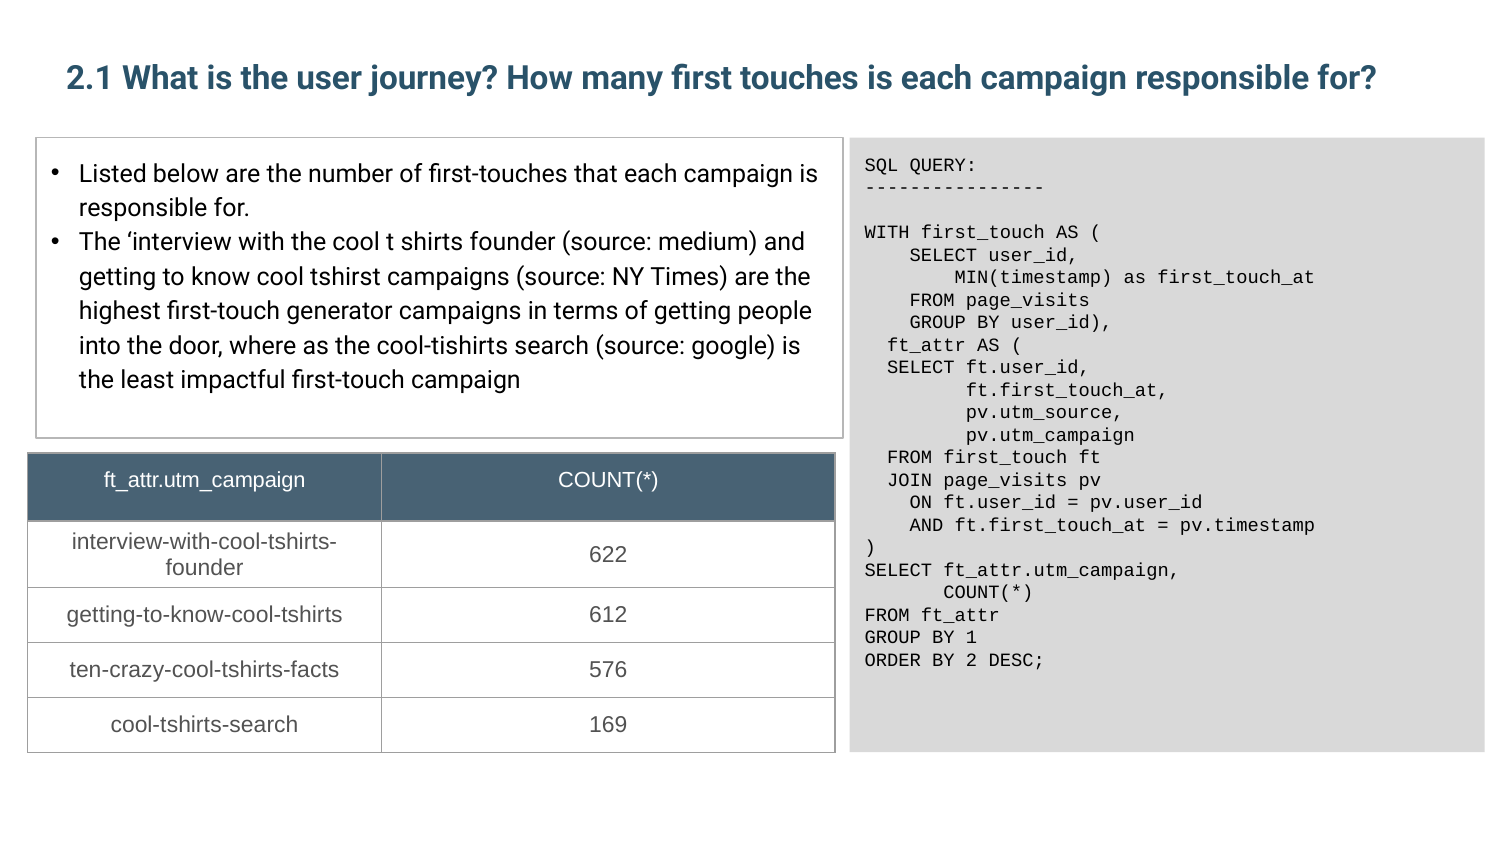

2.1 What is the user journey? How many first touches is each campaign responsible for?
Listed below are the number of first-touches that each campaign is responsible for.
The ‘interview with the cool t shirts founder (source: medium) and getting to know cool tshirst campaigns (source: NY Times) are the highest first-touch generator campaigns in terms of getting people into the door, where as the cool-tishirts search (source: google) is the least impactful first-touch campaign

SQL QUERY:
----------------

WITH first_touch AS (
    SELECT user_id,
        MIN(timestamp) as first_touch_at
    FROM page_visits
    GROUP BY user_id),
  ft_attr AS (
  SELECT ft.user_id,
         ft.first_touch_at,
         pv.utm_source,
         pv.utm_campaign
  FROM first_touch ft
  JOIN page_visits pv
    ON ft.user_id = pv.user_id
    AND ft.first_touch_at = pv.timestamp
)
SELECT ft_attr.utm_campaign,
       COUNT(*)
FROM ft_attr
GROUP BY 1
ORDER BY 2 DESC;

| ft\_attr.utm\_campaign | COUNT(\*) |
| --- | --- |
| interview-with-cool-tshirts-founder | 622 |
| getting-to-know-cool-tshirts | 612 |
| ten-crazy-cool-tshirts-facts | 576 |
| cool-tshirts-search | 169 |